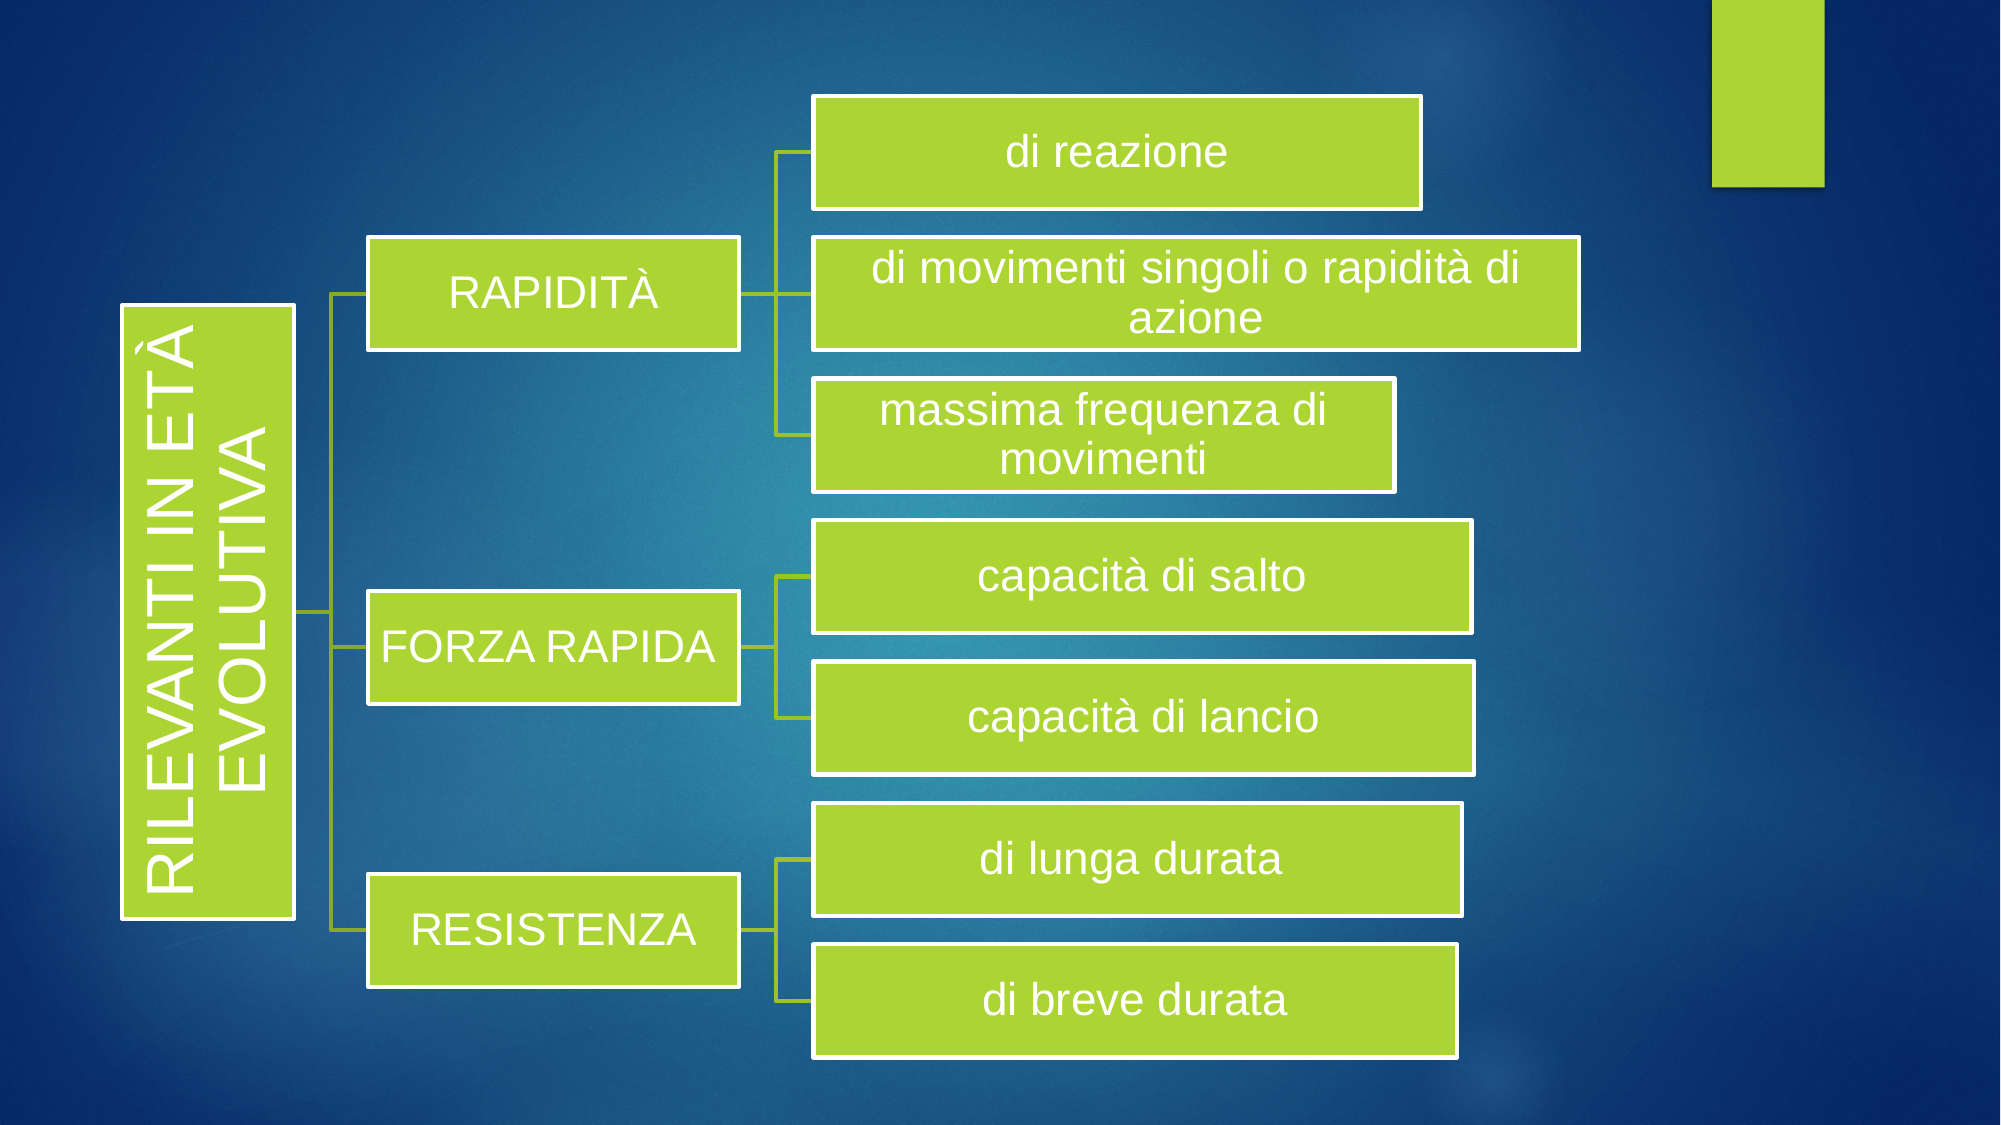

RILEVANTI IN ETÀ EVOLUTIVA
RAPIDITÀ
di reazione
di movimenti singoli o rapidità di azione
massima frequenza di movimenti
FORZA RAPIDA
capacità di salto
capacità di lancio
RESISTENZA
di lunga durata
di breve durata